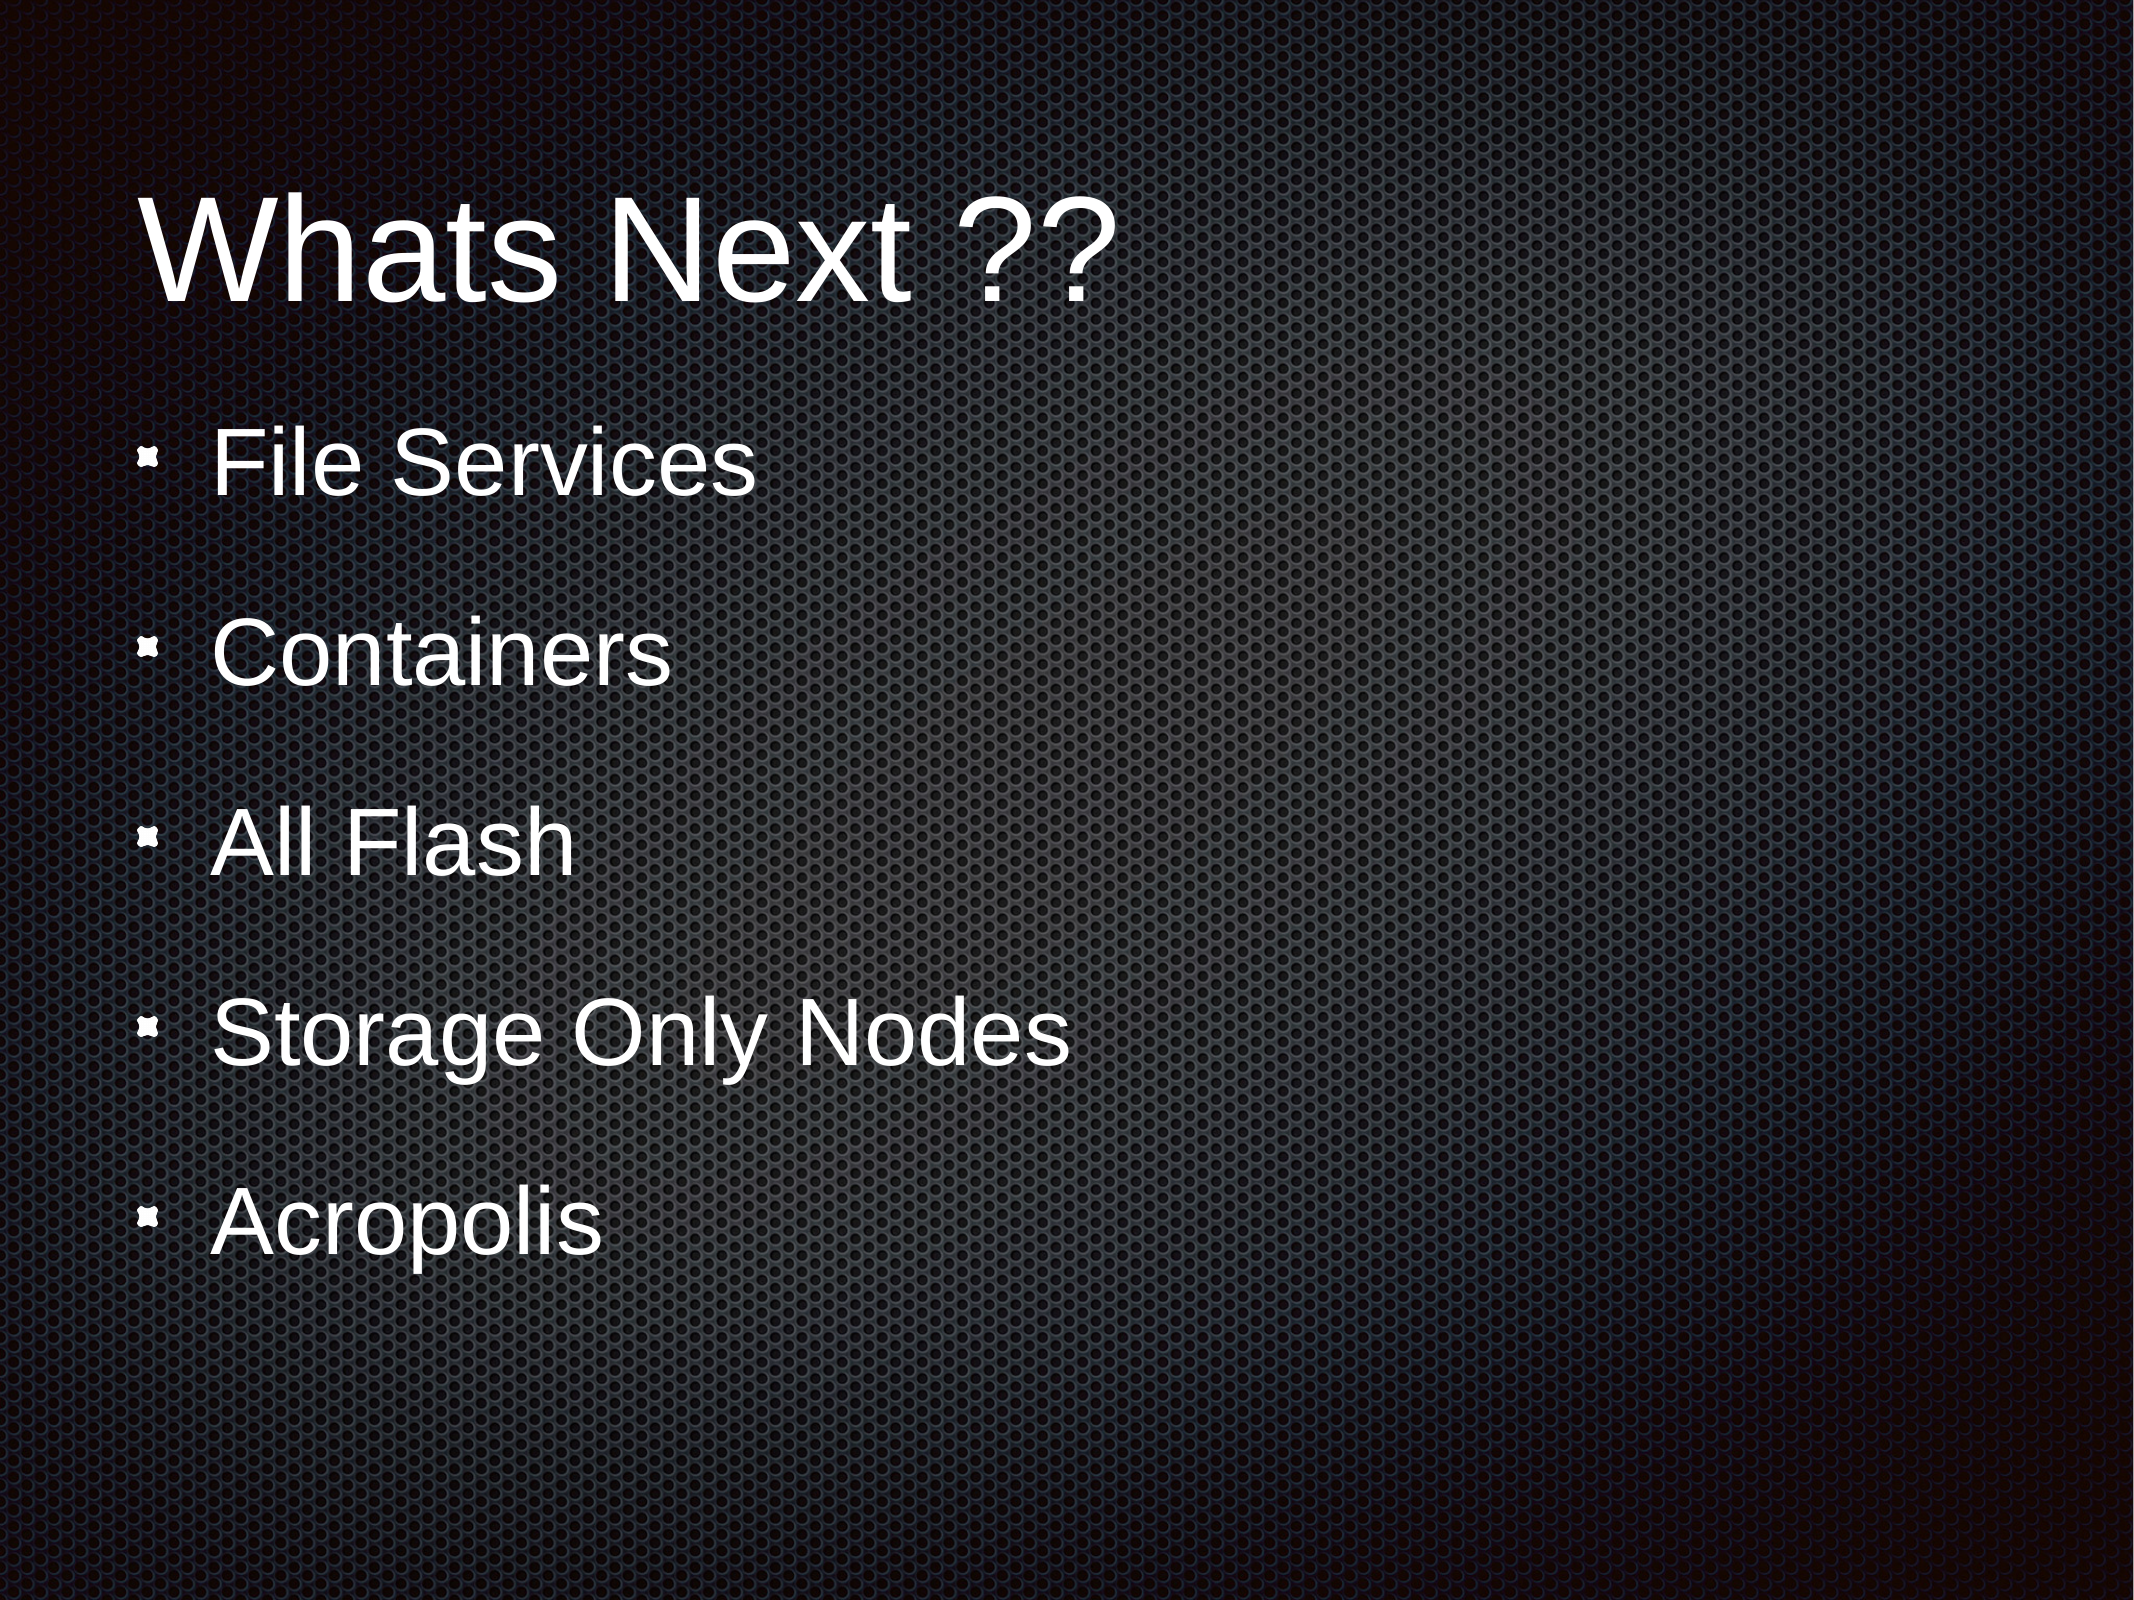

# Whats Next ??
File Services
Containers
All Flash
Storage Only Nodes
Acropolis